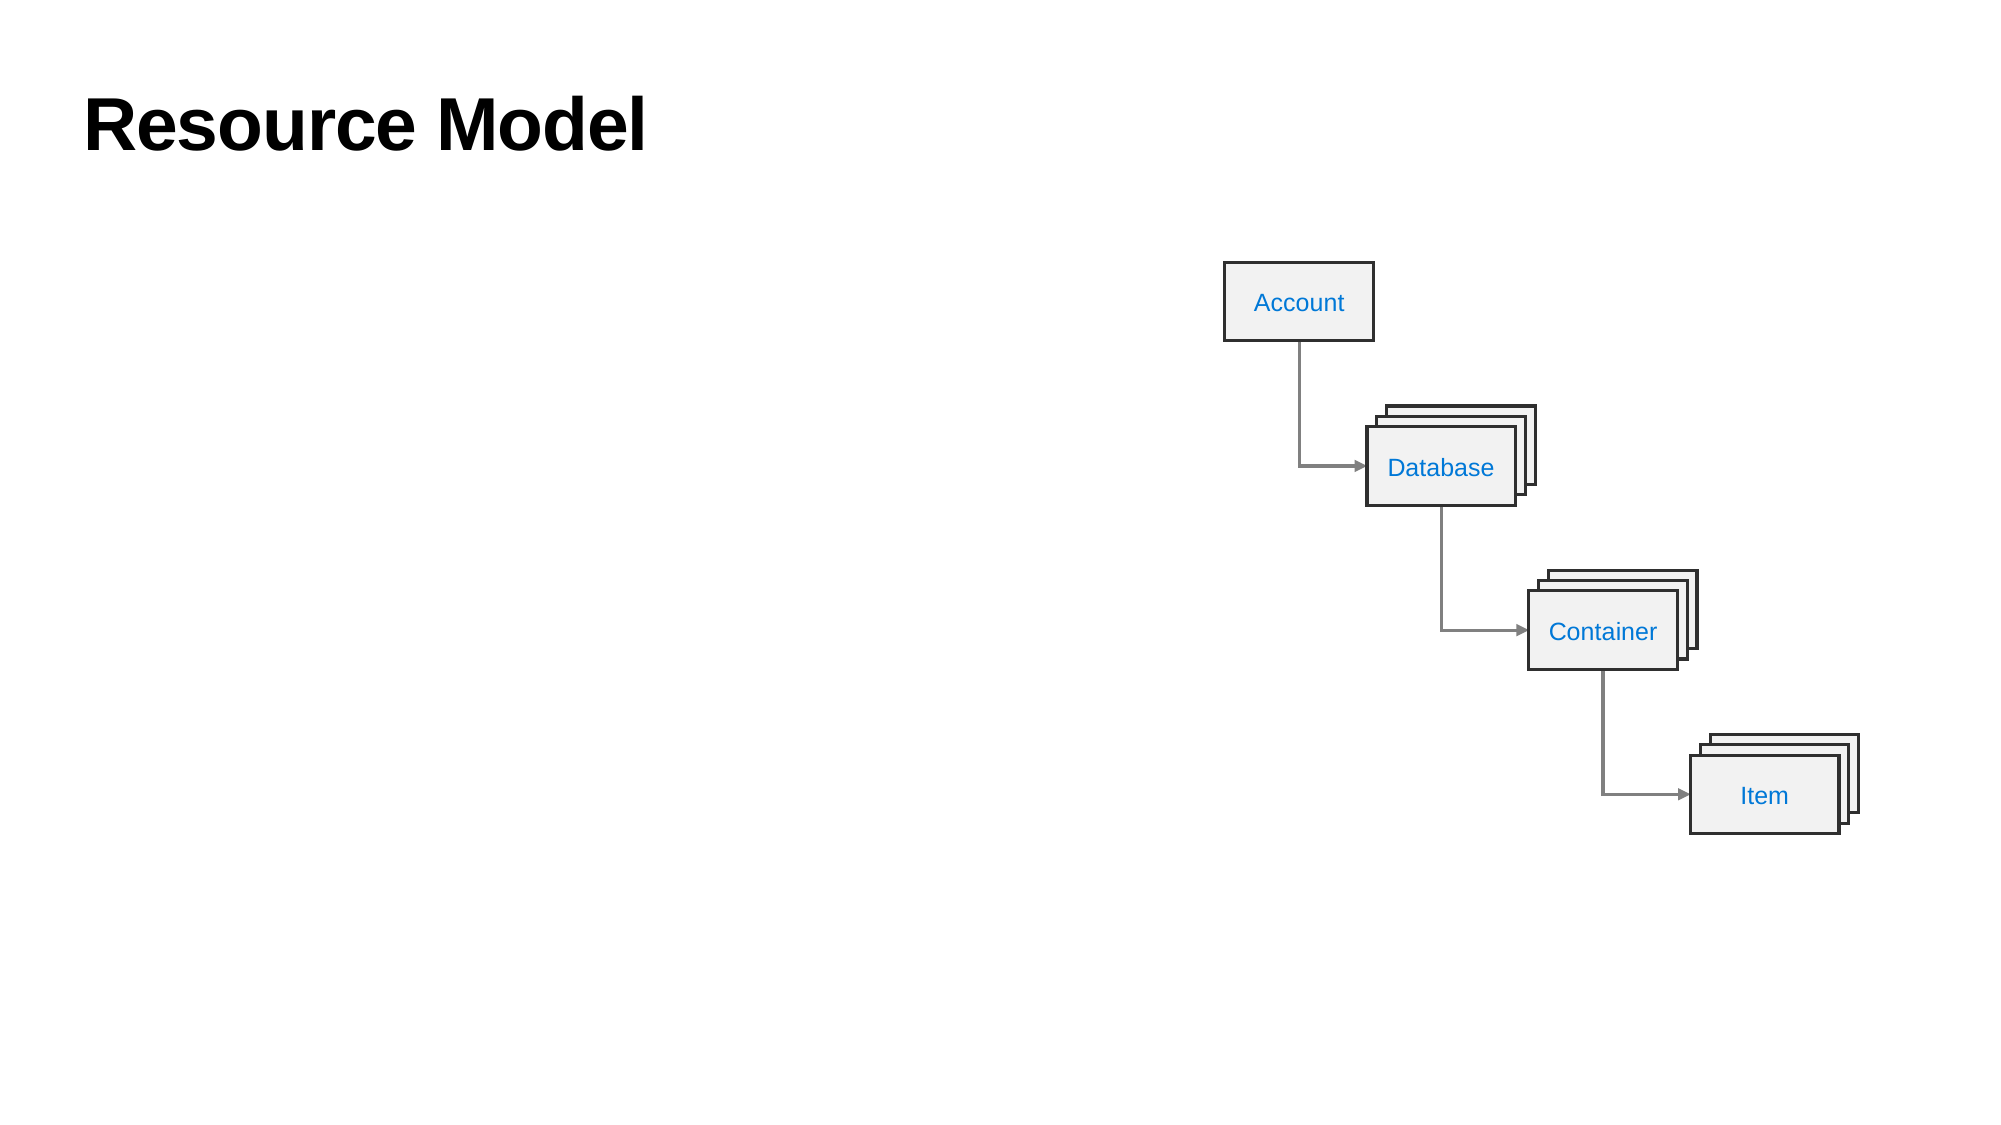

Resource Model
Account
Database
Database
Database
Database
Database
Container
Database
Database
Item